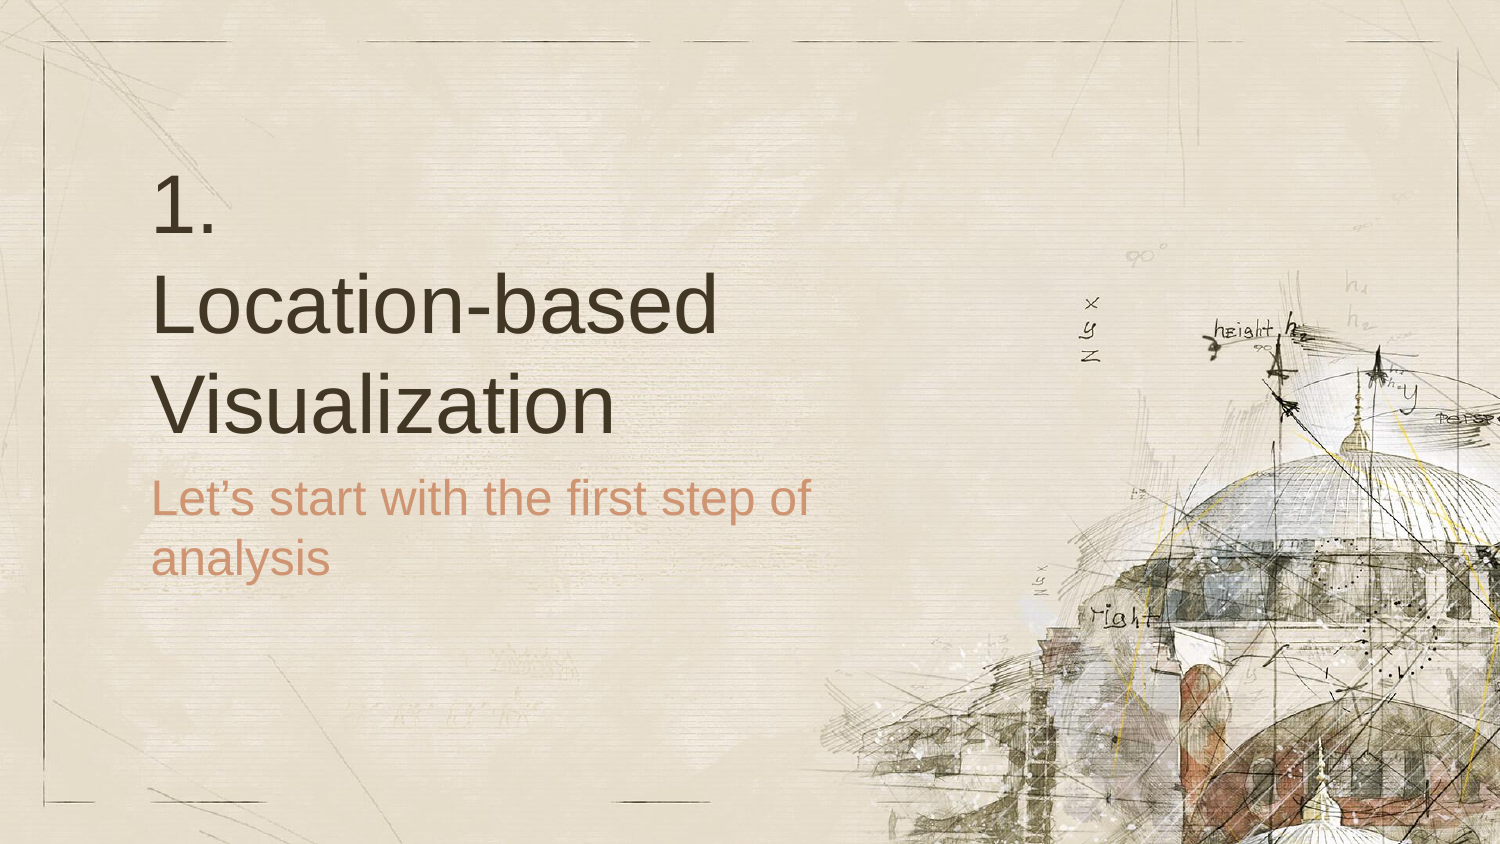

# 1.
Location-based Visualization
Let’s start with the first step of analysis